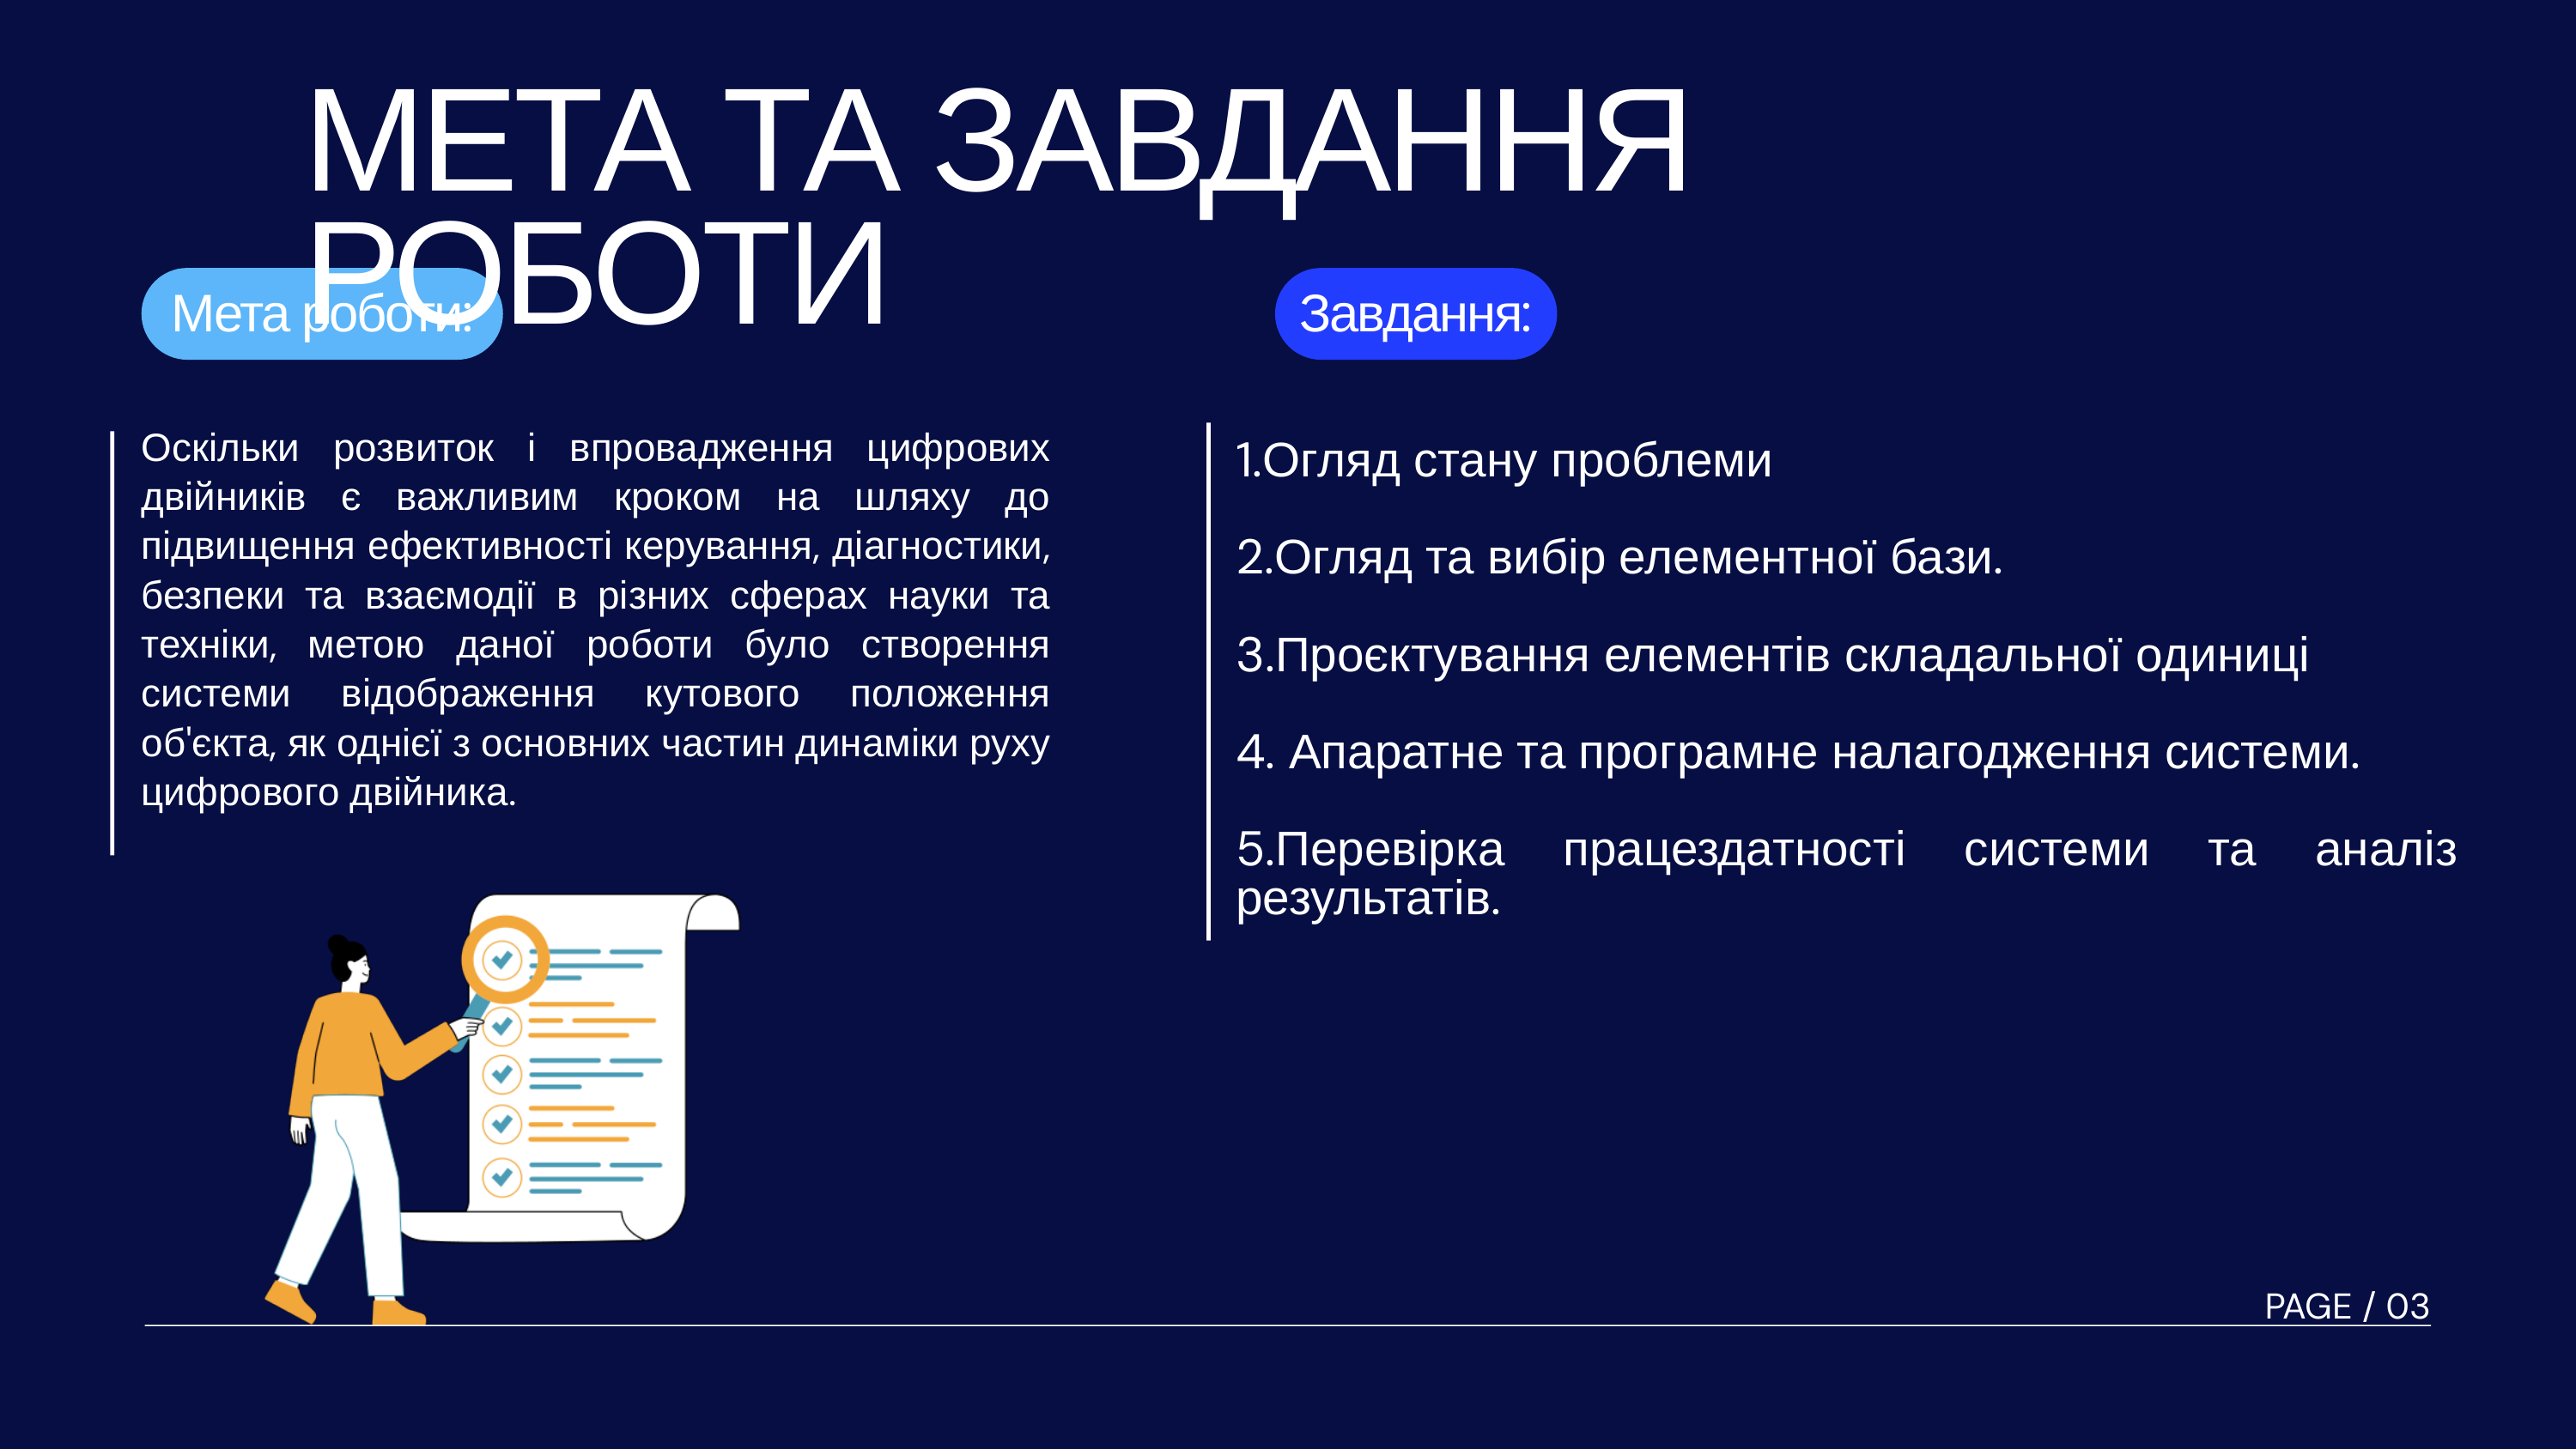

МЕТА ТА ЗАВДАННЯ РОБОТИ

Мета роботи:
Завдання:
Оскільки розвиток і впровадження цифрових двійників є важливим кроком на шляху до підвищення ефективності керування, діагностики, безпеки та взаємодії в різних сферах науки та техніки, метою даної роботи було створення системи відображення кутового положення об'єкта, як однієї з основних частин динаміки руху цифрового двійника.

1.Огляд стану проблеми

2.Огляд та вибір елементної бази.

3.Проєктування елементів складальної одиниці

4. Апаратне та програмне налагодження системи.

5.Перевірка працездатності системи та аналіз результатів.

 PAGE / 03